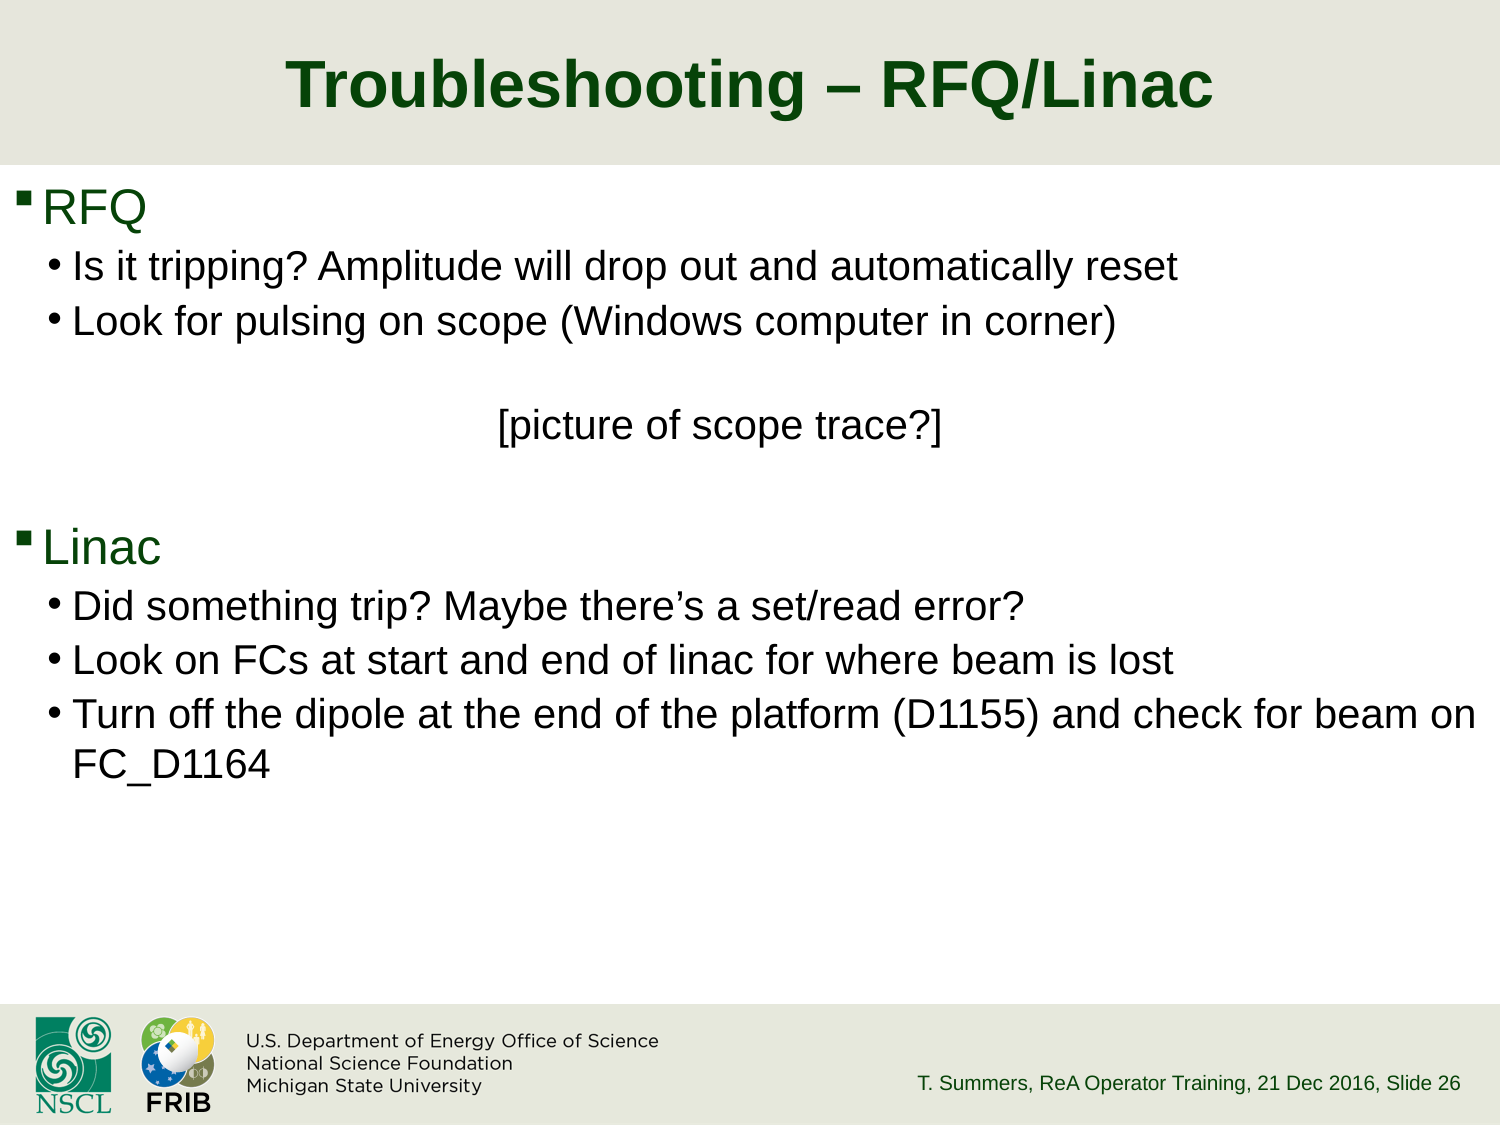

# Troubleshooting – RFQ/Linac
RFQ
Is it tripping? Amplitude will drop out and automatically reset
Look for pulsing on scope (Windows computer in corner)
			[picture of scope trace?]

Linac
Did something trip? Maybe there’s a set/read error?
Look on FCs at start and end of linac for where beam is lost
Turn off the dipole at the end of the platform (D1155) and check for beam on FC_D1164
T. Summers, ReA Operator Training, 21 Dec 2016
, Slide 26